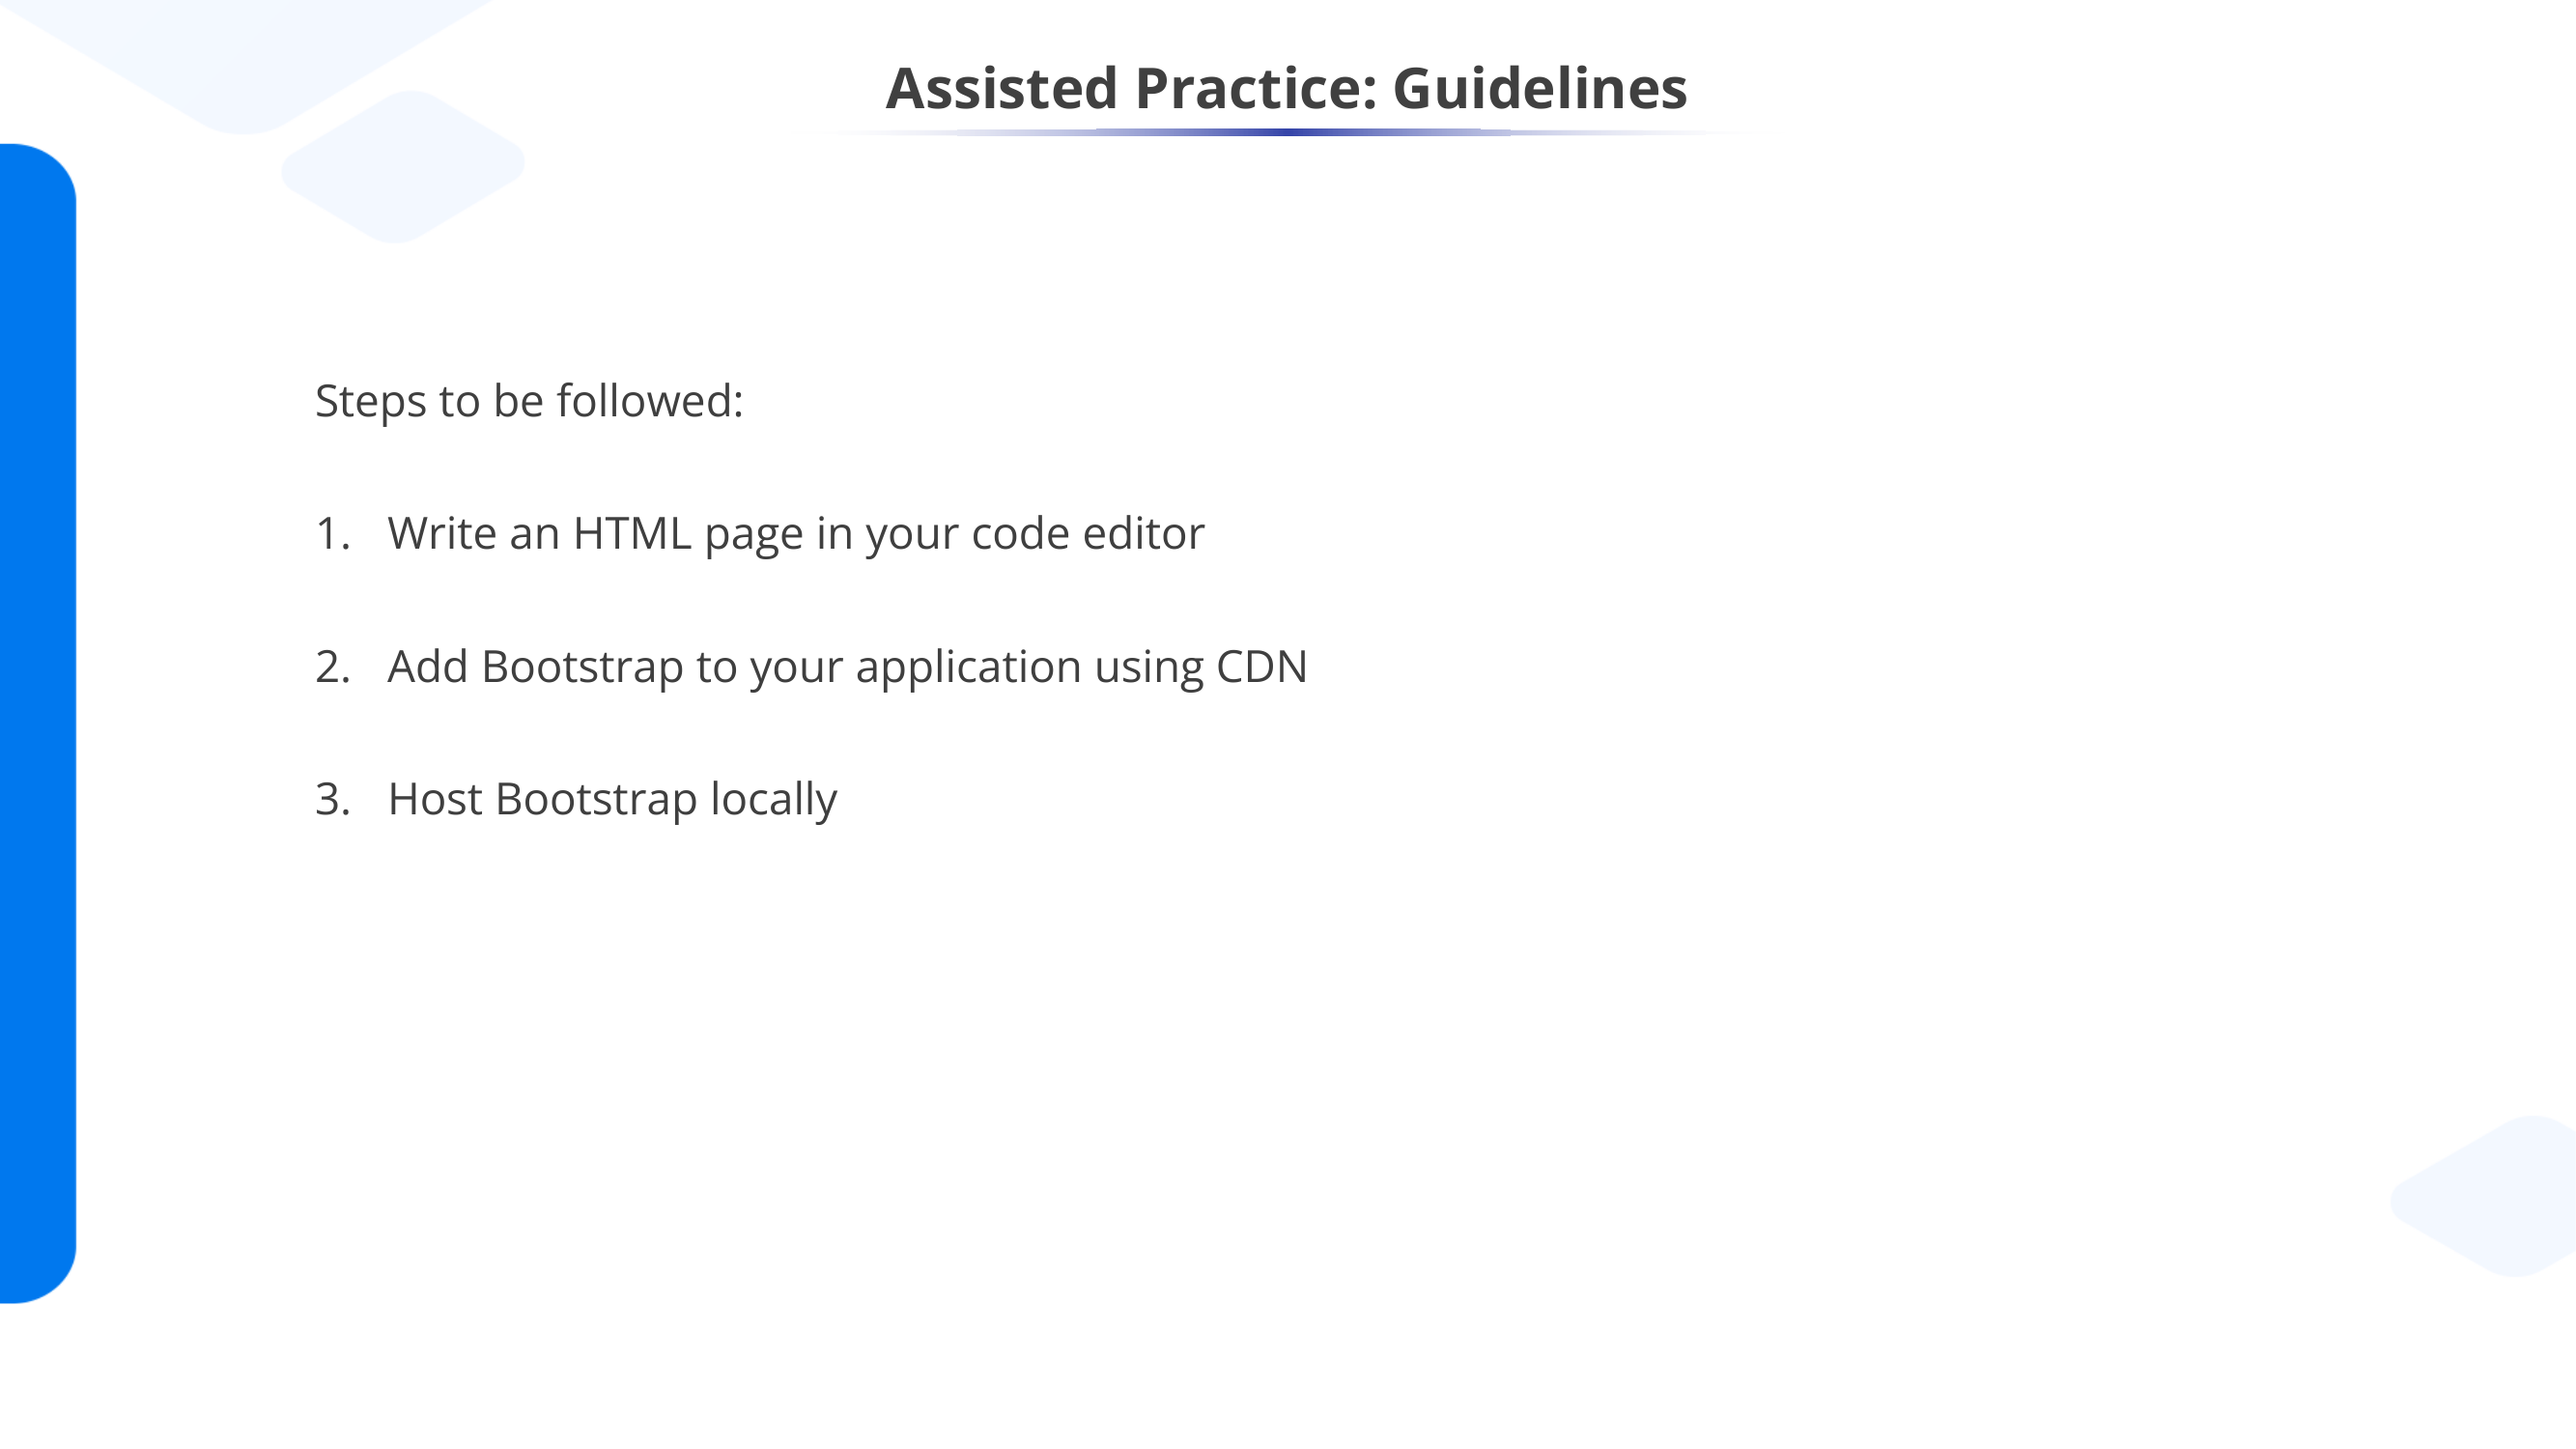

# Assisted Practice: Guidelines

Steps to be followed:
Write an HTML page in your code editor
Add Bootstrap to your application using CDN
Host Bootstrap locally